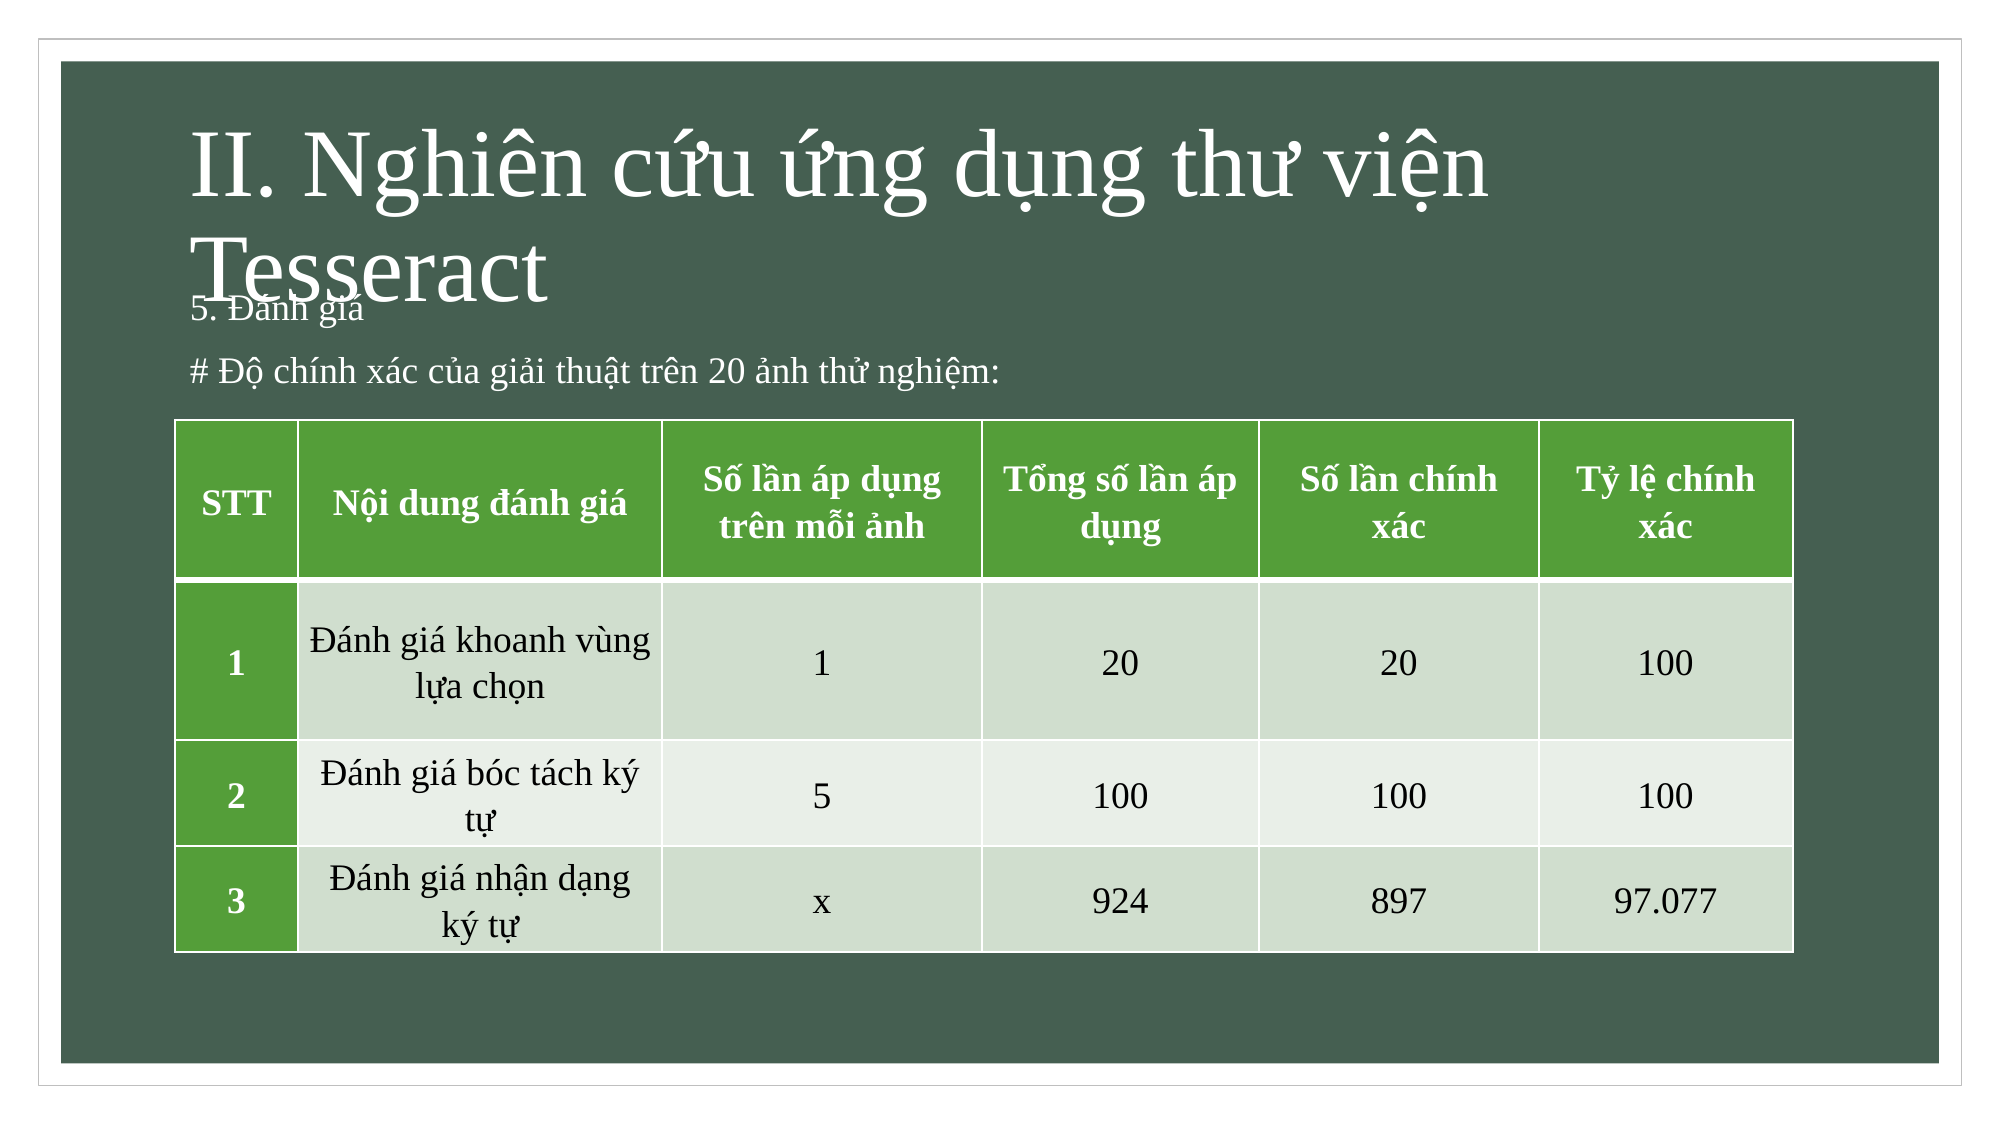

# II. Nghiên cứu ứng dụng thư viện Tesseract
5. Đánh giá
# Độ chính xác của giải thuật trên 20 ảnh thử nghiệm:
| STT | Nội dung đánh giá | Số lần áp dụng trên mỗi ảnh | Tổng số lần áp dụng | Số lần chính xác | Tỷ lệ chính xác |
| --- | --- | --- | --- | --- | --- |
| 1 | Đánh giá khoanh vùng lựa chọn | 1 | 20 | 20 | 100 |
| 2 | Đánh giá bóc tách ký tự | 5 | 100 | 100 | 100 |
| 3 | Đánh giá nhận dạng ký tự | x | 924 | 897 | 97.077 |